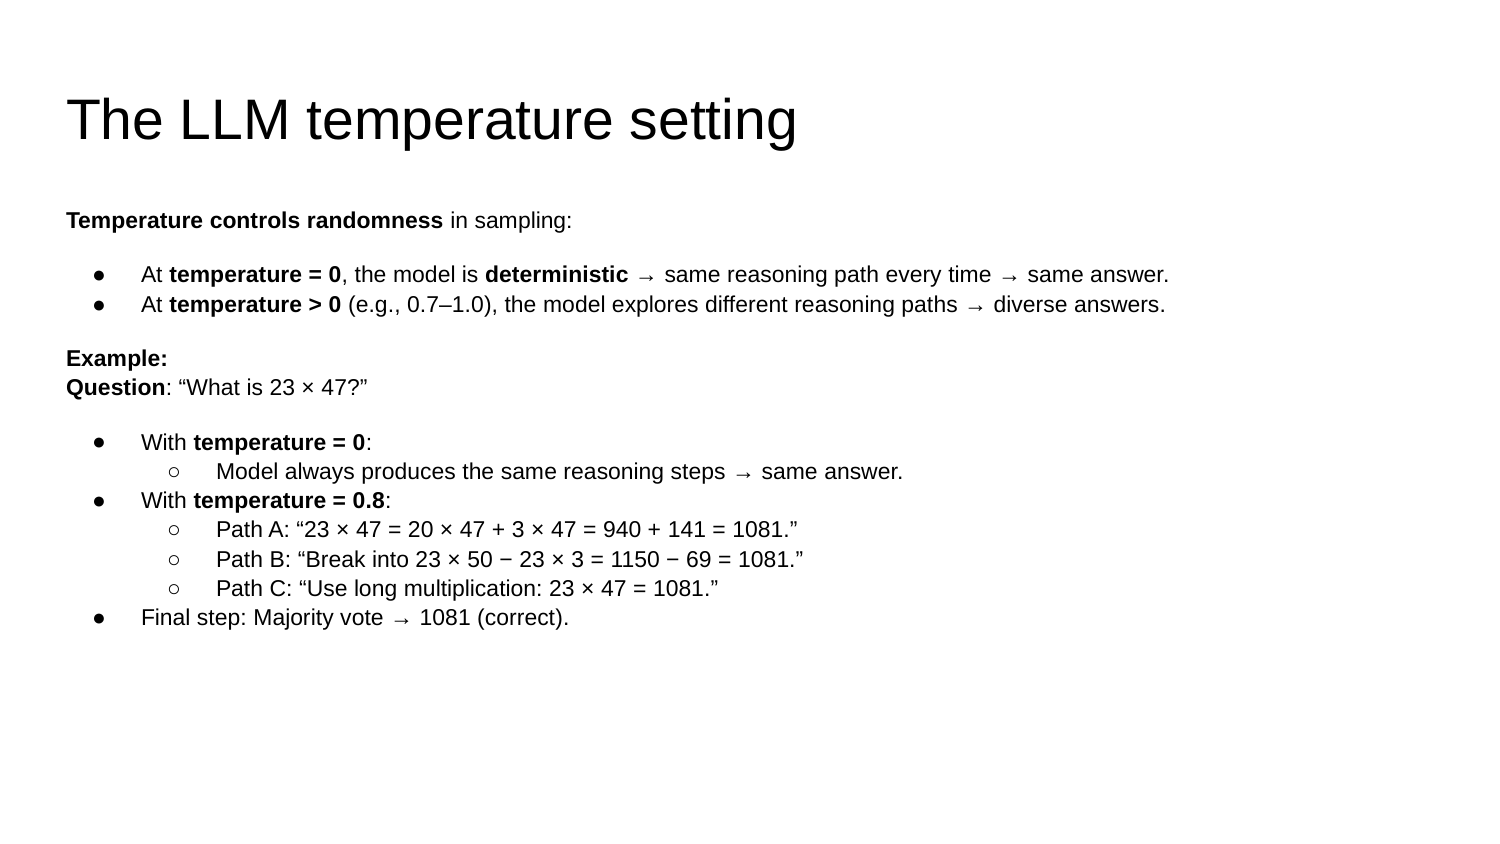

# The LLM temperature setting
Temperature controls randomness in sampling:
At temperature = 0, the model is deterministic → same reasoning path every time → same answer.
At temperature > 0 (e.g., 0.7–1.0), the model explores different reasoning paths → diverse answers.
Example:
Question: “What is 23 × 47?”
With temperature = 0:
Model always produces the same reasoning steps → same answer.
With temperature = 0.8:
Path A: “23 × 47 = 20 × 47 + 3 × 47 = 940 + 141 = 1081.”
Path B: “Break into 23 × 50 − 23 × 3 = 1150 − 69 = 1081.”
Path C: “Use long multiplication: 23 × 47 = 1081.”
Final step: Majority vote → 1081 (correct).